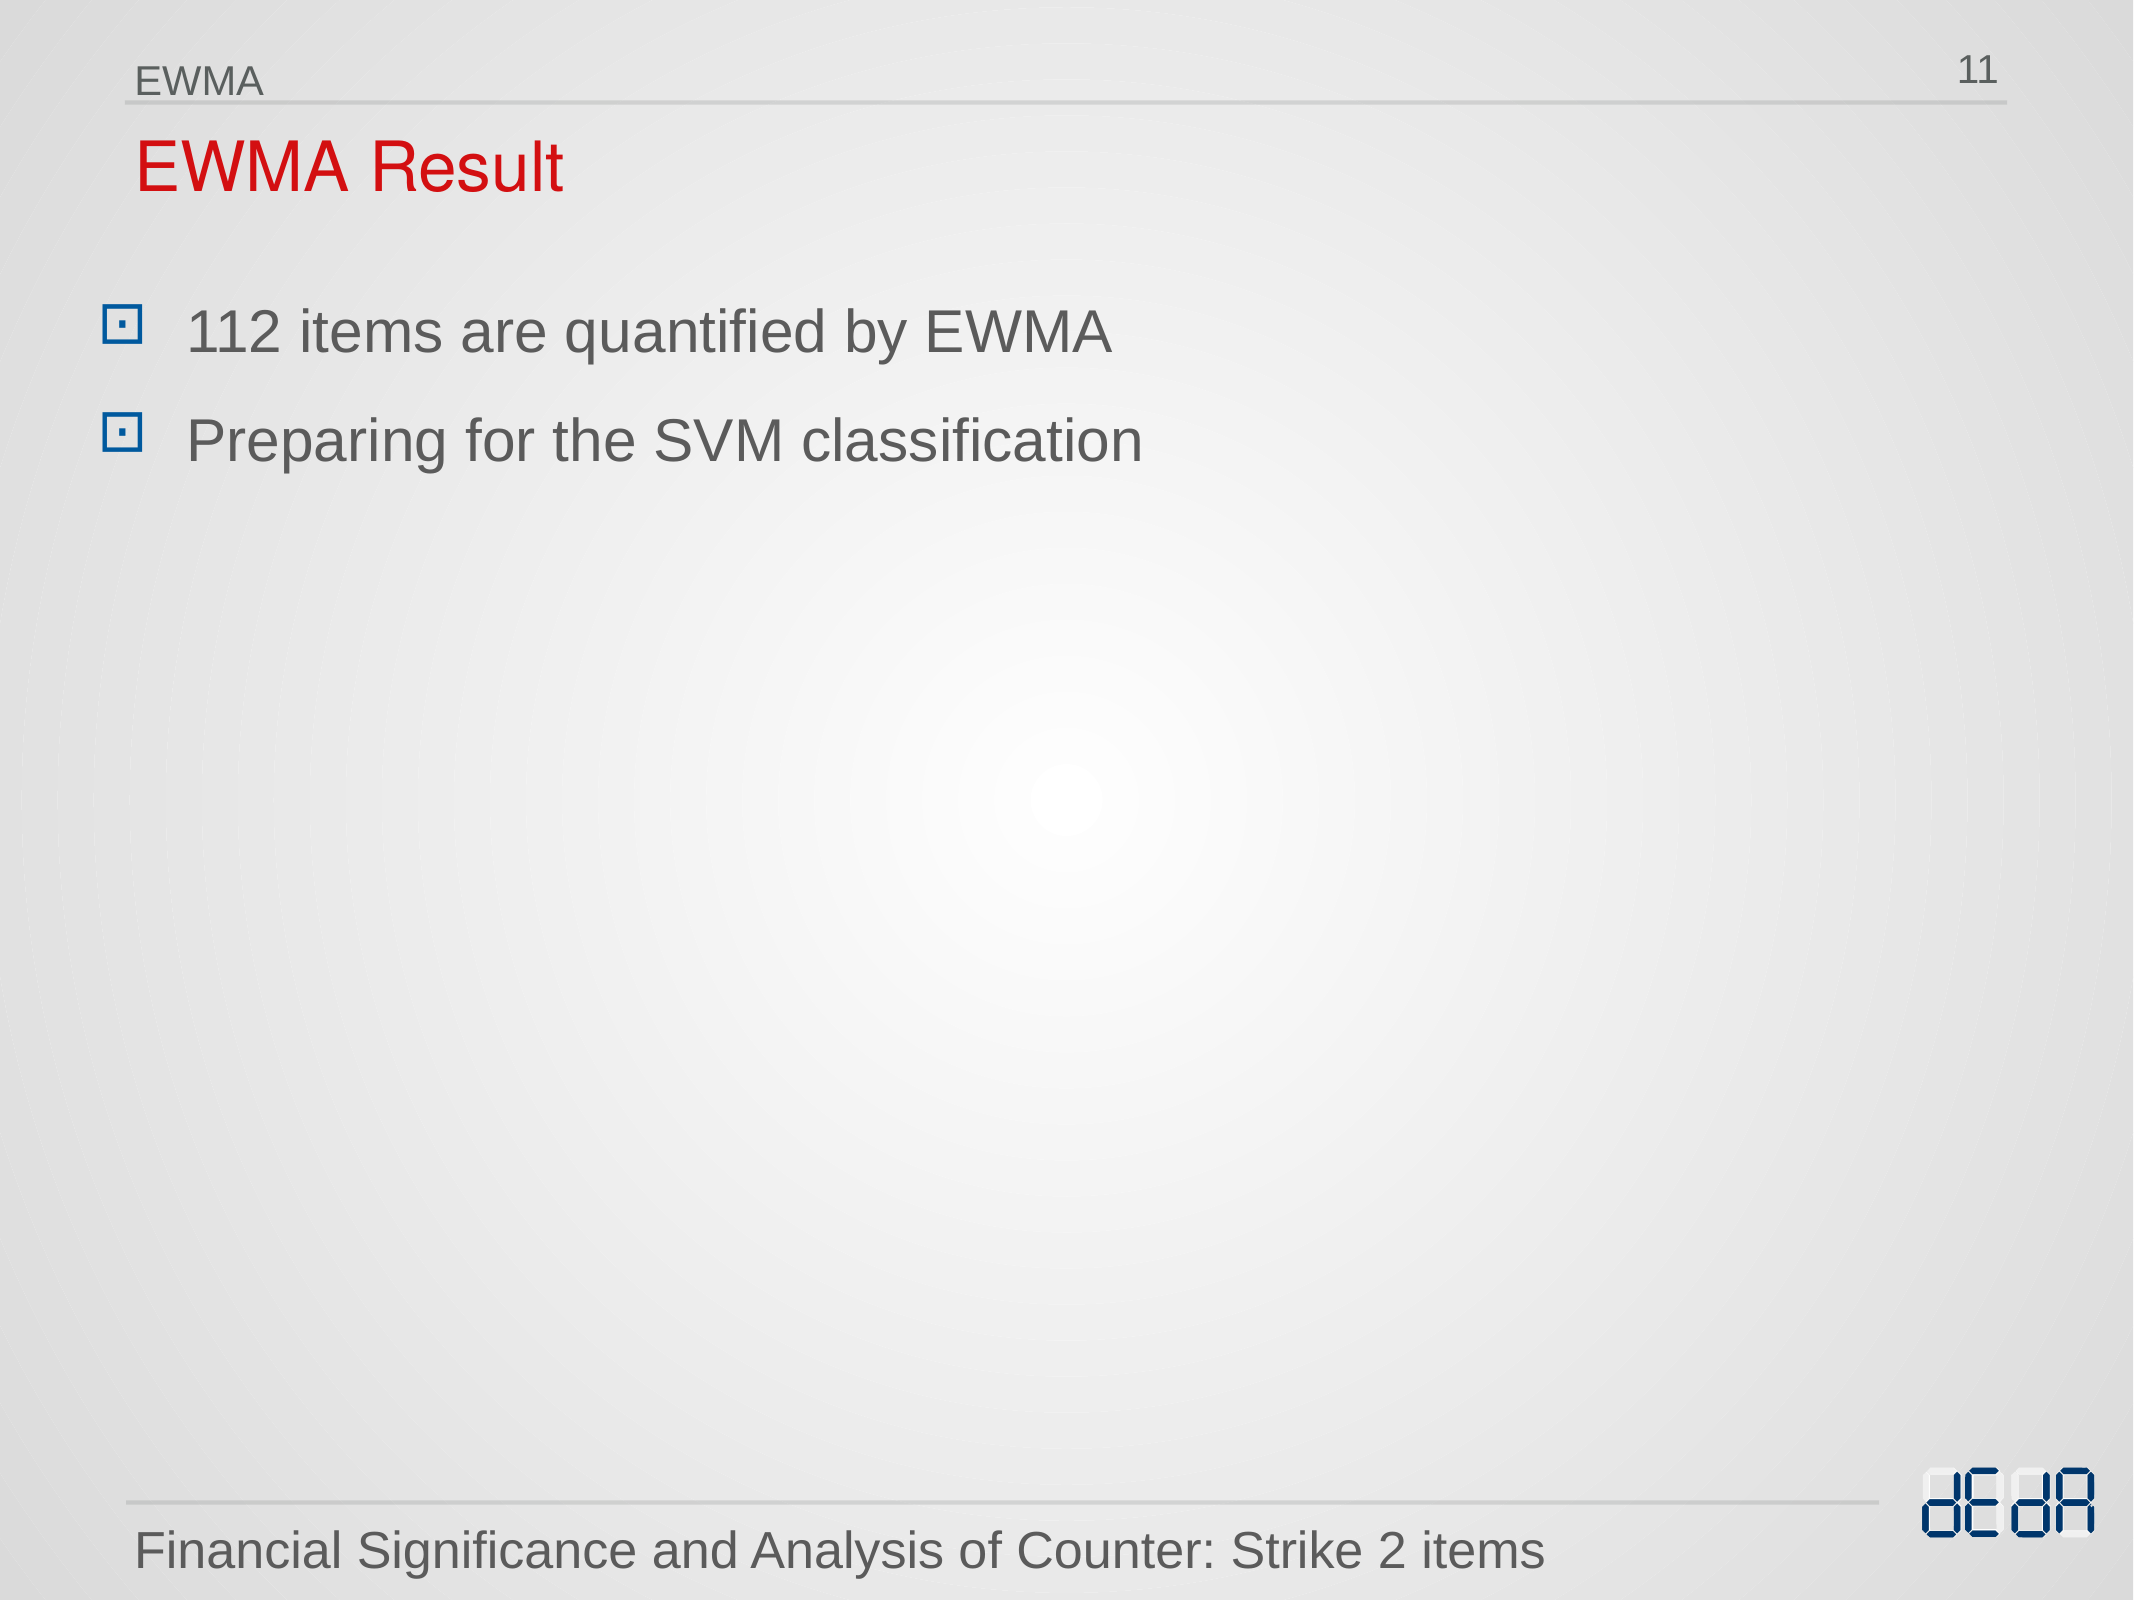

EWMA
11
EWMA Result
112 items are quantified by EWMA
Preparing for the SVM classification